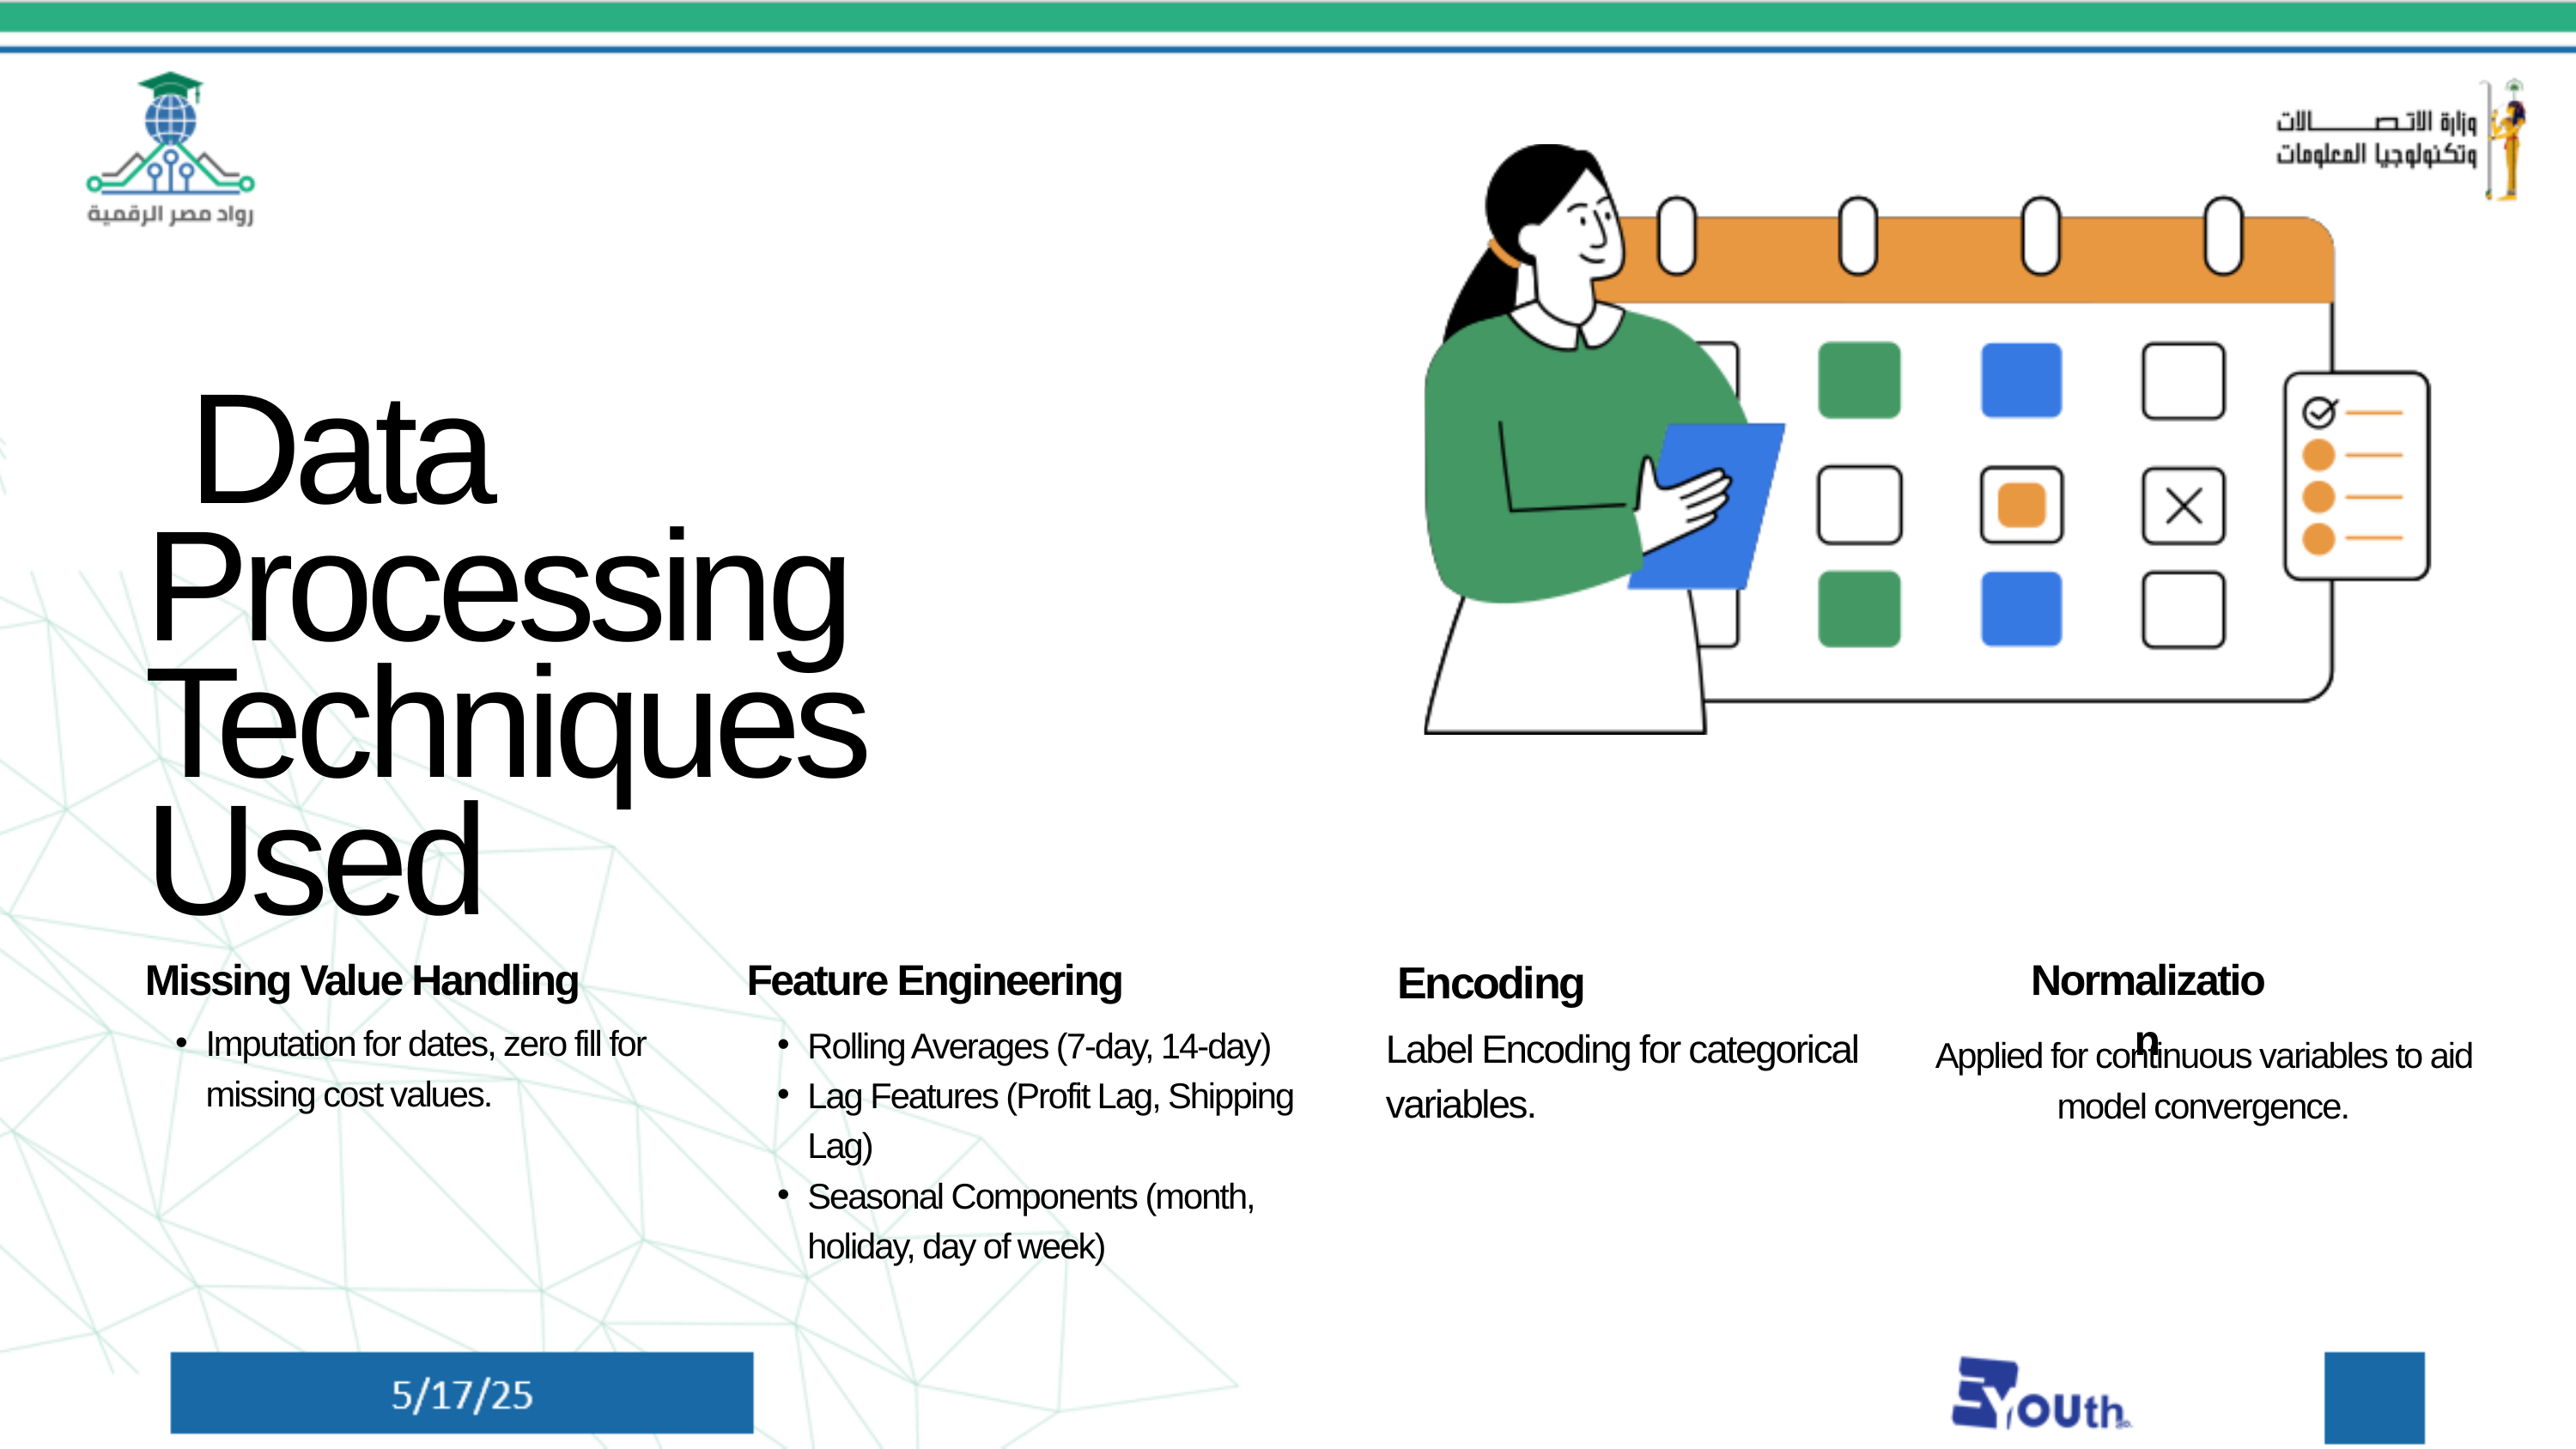

Data Processing Techniques Used
Missing Value Handling
Imputation for dates, zero fill for missing cost values.

Feature Engineering
Rolling Averages (7-day, 14-day)
Lag Features (Profit Lag, Shipping Lag)
Seasonal Components (month, holiday, day of week)

Encoding
Label Encoding for categorical variables.
Normalization

Applied for continuous variables to aid model convergence.